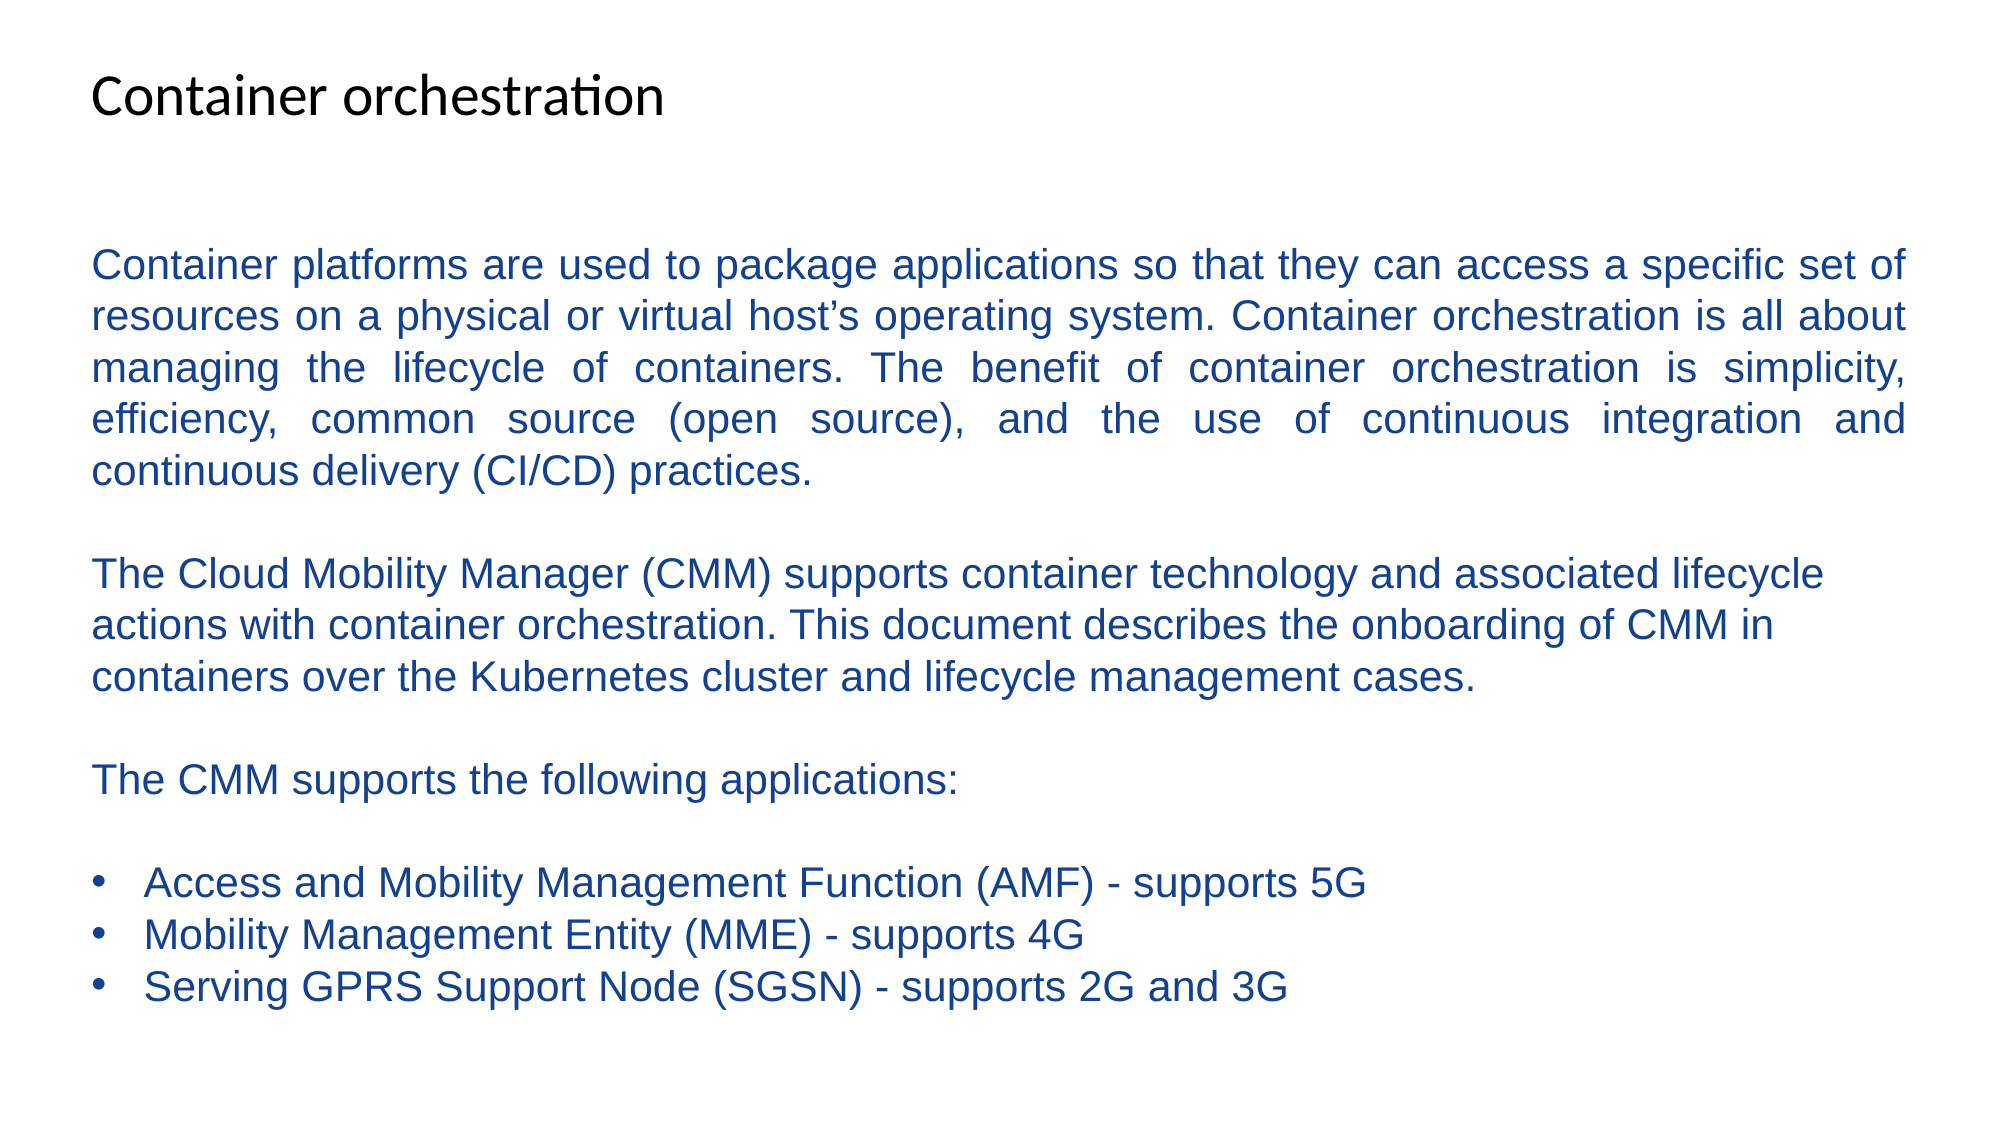

# Container orchestration
Container platforms are used to package applications so that they can access a specific set of resources on a physical or virtual host’s operating system. Container orchestration is all about managing the lifecycle of containers. The benefit of container orchestration is simplicity, efficiency, common source (open source), and the use of continuous integration and continuous delivery (CI/CD) practices.

The Cloud Mobility Manager (CMM) supports container technology and associated lifecycle actions with container orchestration. This document describes the onboarding of CMM in containers over the Kubernetes cluster and lifecycle management cases.

The CMM supports the following applications:

Access and Mobility Management Function (AMF) - supports 5G
Mobility Management Entity (MME) - supports 4G
Serving GPRS Support Node (SGSN) - supports 2G and 3G